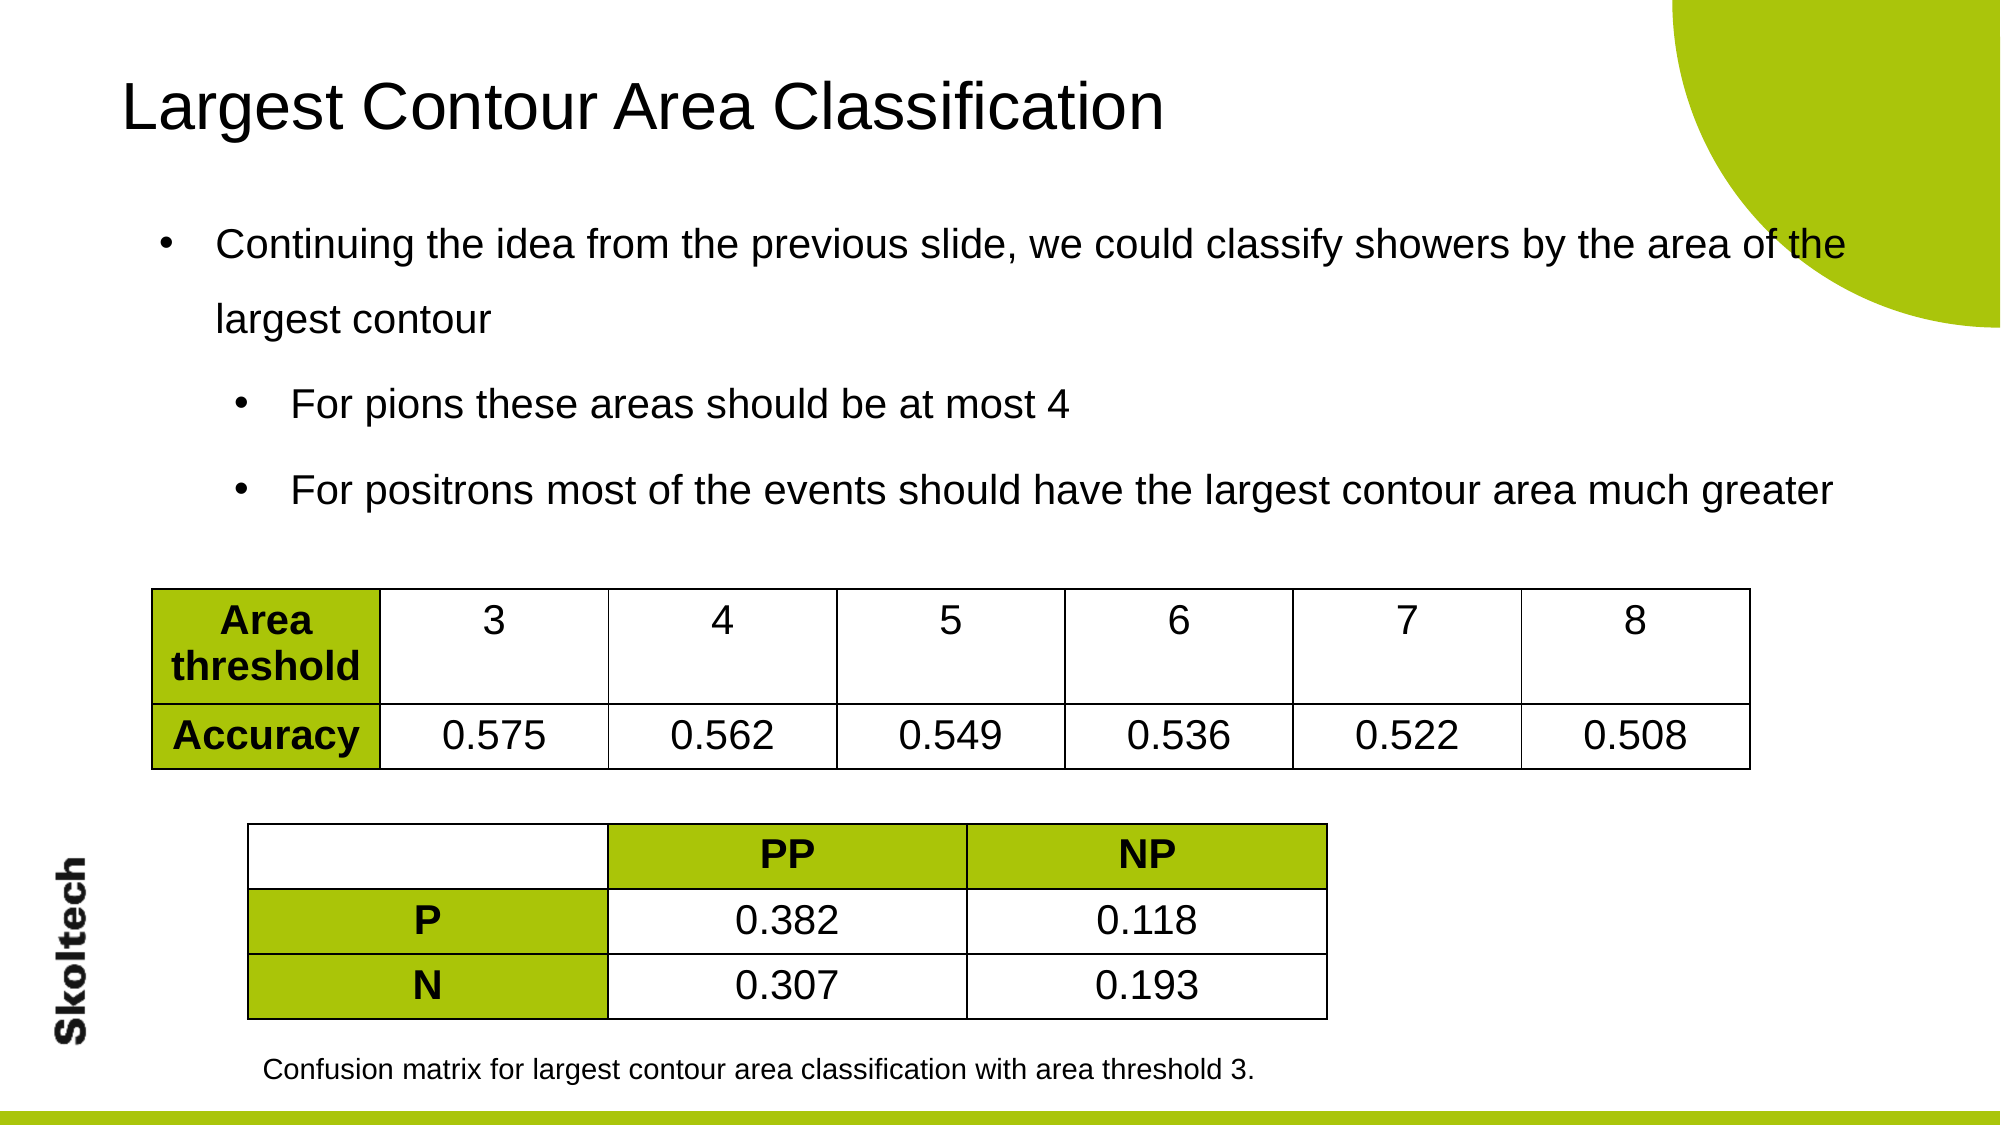

Largest Contour Area Classification
Continuing the idea from the previous slide, we could classify showers by the area of the largest contour
For pions these areas should be at most 4
For positrons most of the events should have the largest contour area much greater

| Area threshold | 3 | 4 | 5 | 6 | 7 | 8 |
| --- | --- | --- | --- | --- | --- | --- |
| Accuracy | 0.575 | 0.562 | 0.549 | 0.536 | 0.522 | 0.508 |
|  | PP | NP |
| --- | --- | --- |
| P | 0.382 | 0.118 |
| N | 0.307 | 0.193 |
Confusion matrix for largest contour area classification with area threshold 3.